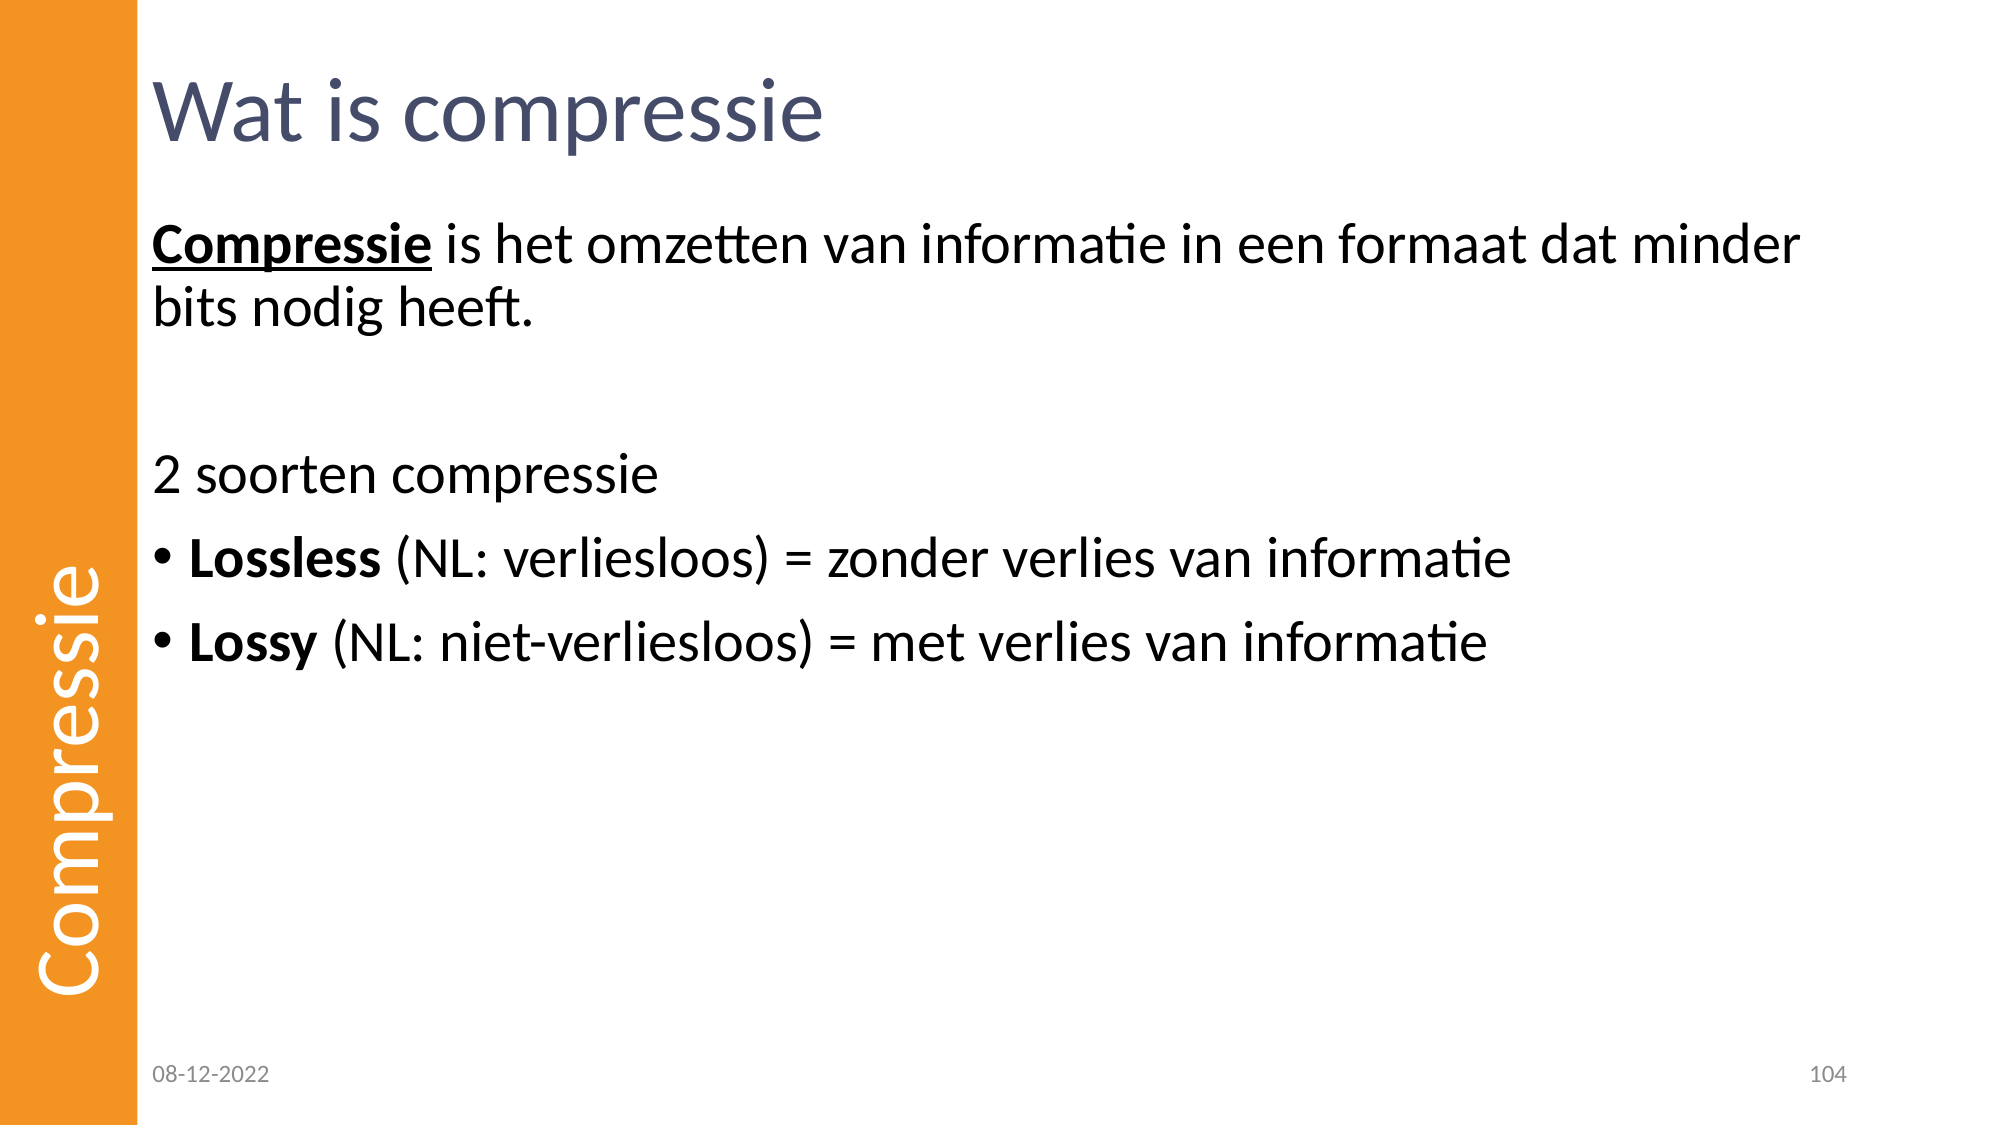

# Wat is compressie
Compressie is het omzetten van informatie in een formaat dat minder bits nodig heeft.

2 soorten compressie
Lossless (NL: verliesloos) = zonder verlies van informatie
Lossy (NL: niet-verliesloos) = met verlies van informatie

Compressie
08-12-2022

104